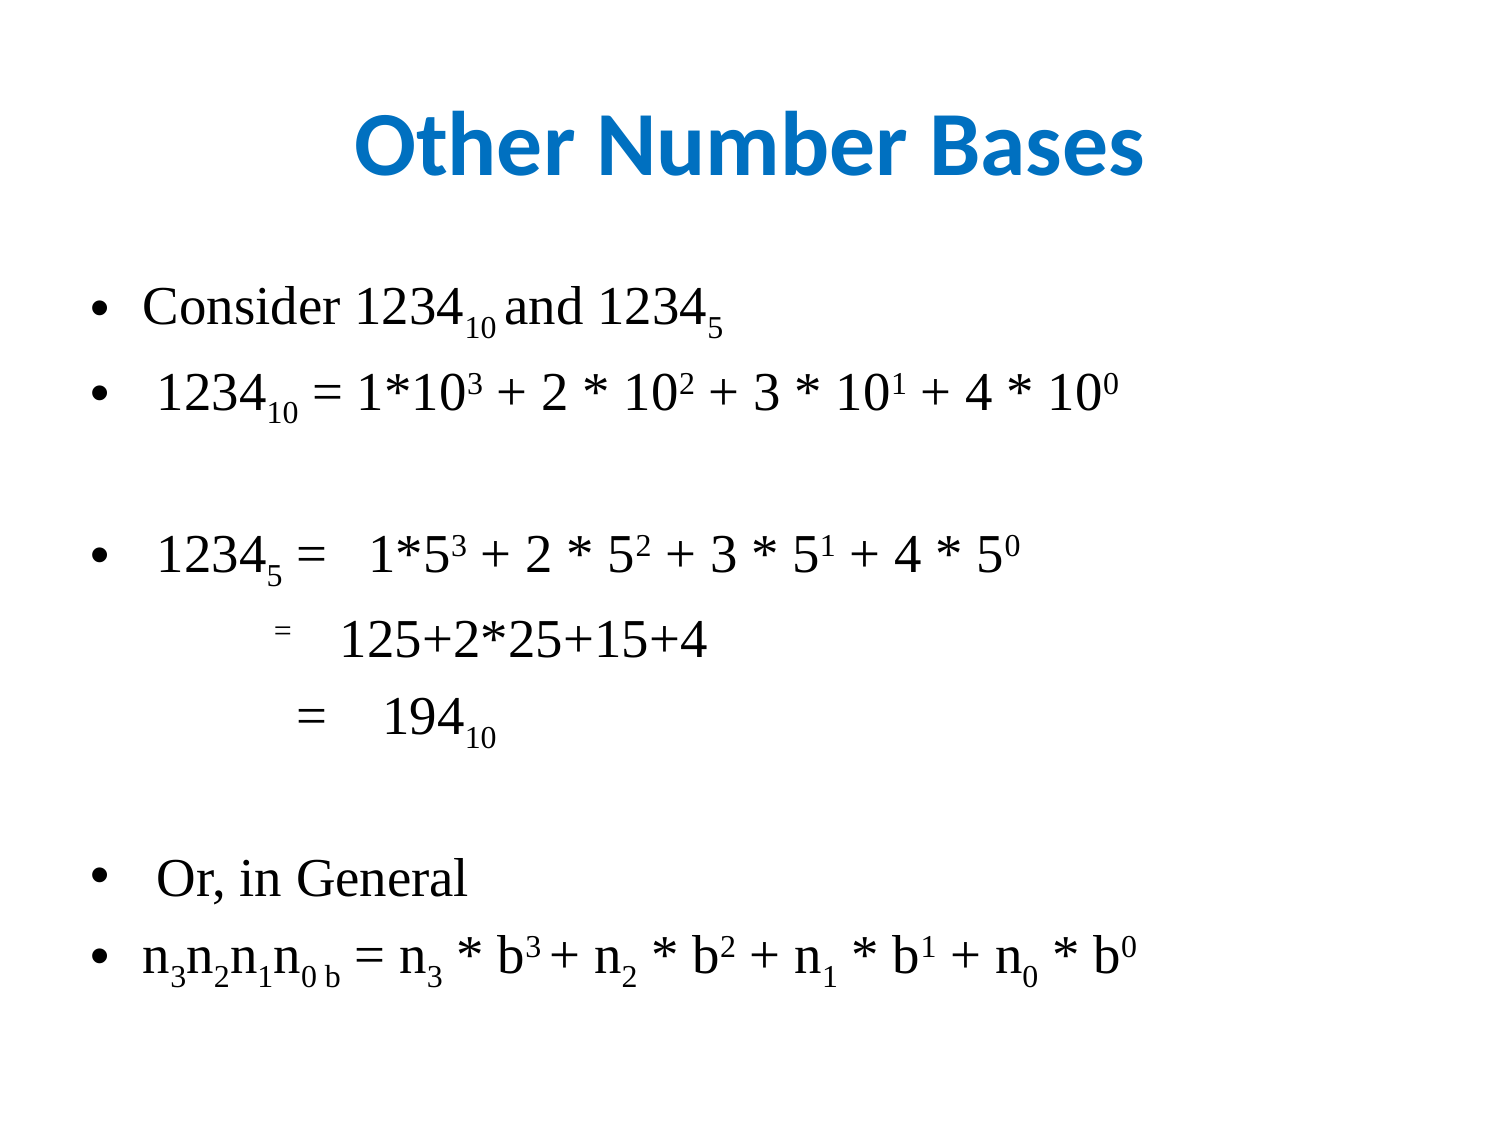

# Other Number Bases
Consider 123410 and 12345
 123410 = 1*103 + 2 * 102 + 3 * 101 + 4 * 100

 12345 =   1*53 + 2 * 52 + 3 * 51 + 4 * 50
                       =      125+2*25+15+4
               =    19410

 Or, in General
n3n2n1n0 b = n3 * b3 + n2 * b2 + n1 * b1 + n0 * b0